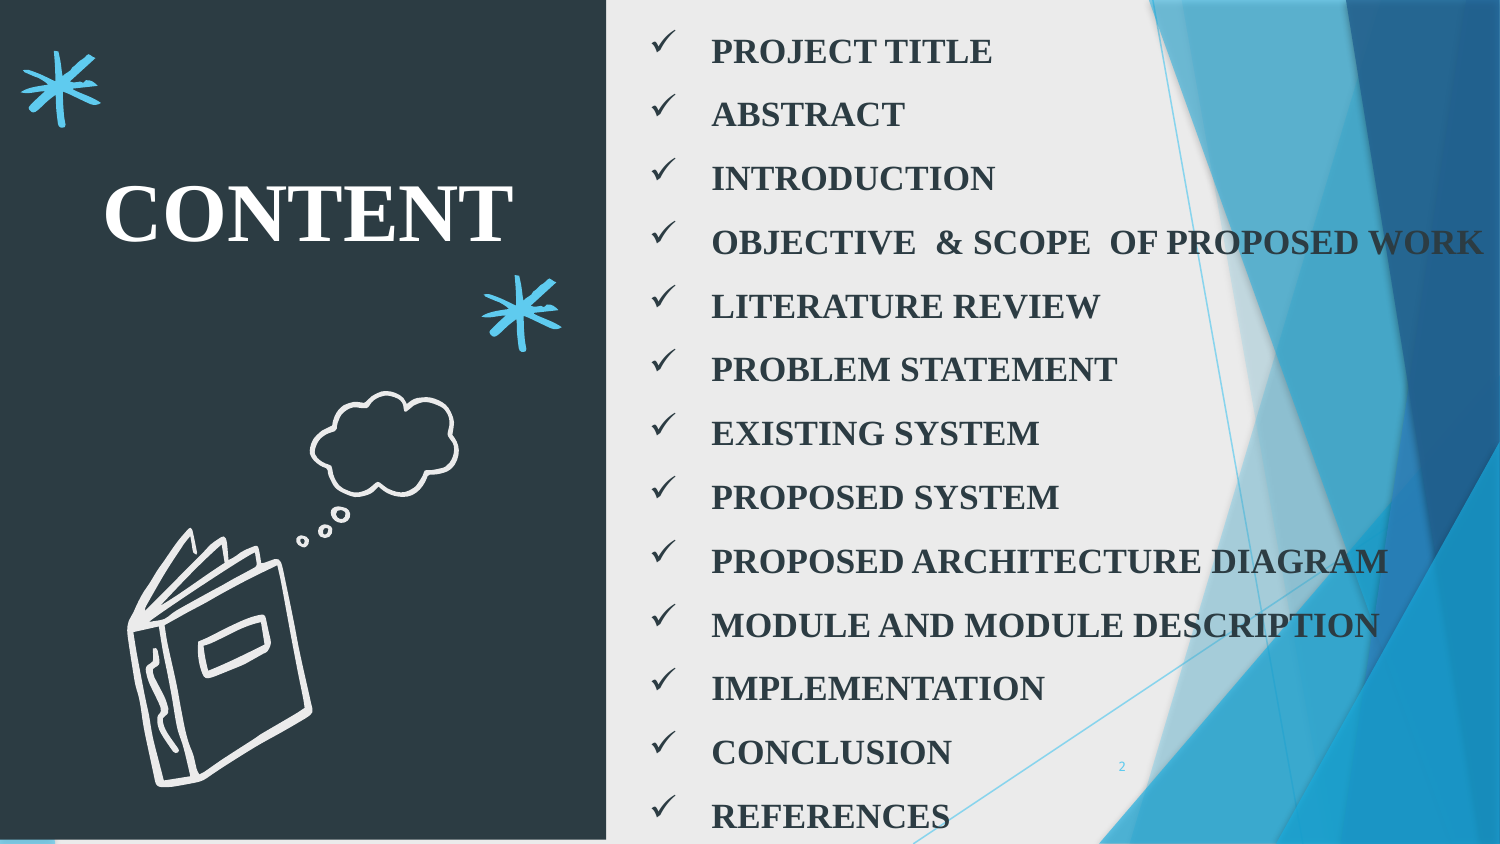

PROJECT TITLE
ABSTRACT
INTRODUCTION
OBJECTIVE  & SCOPE  OF PROPOSED WORK
LITERATURE REVIEW
PROBLEM STATEMENT
EXISTING SYSTEM
PROPOSED SYSTEM
PROPOSED ARCHITECTURE DIAGRAM
MODULE AND MODULE DESCRIPTION
IMPLEMENTATION
CONCLUSION
REFERENCES

CONTENT

2